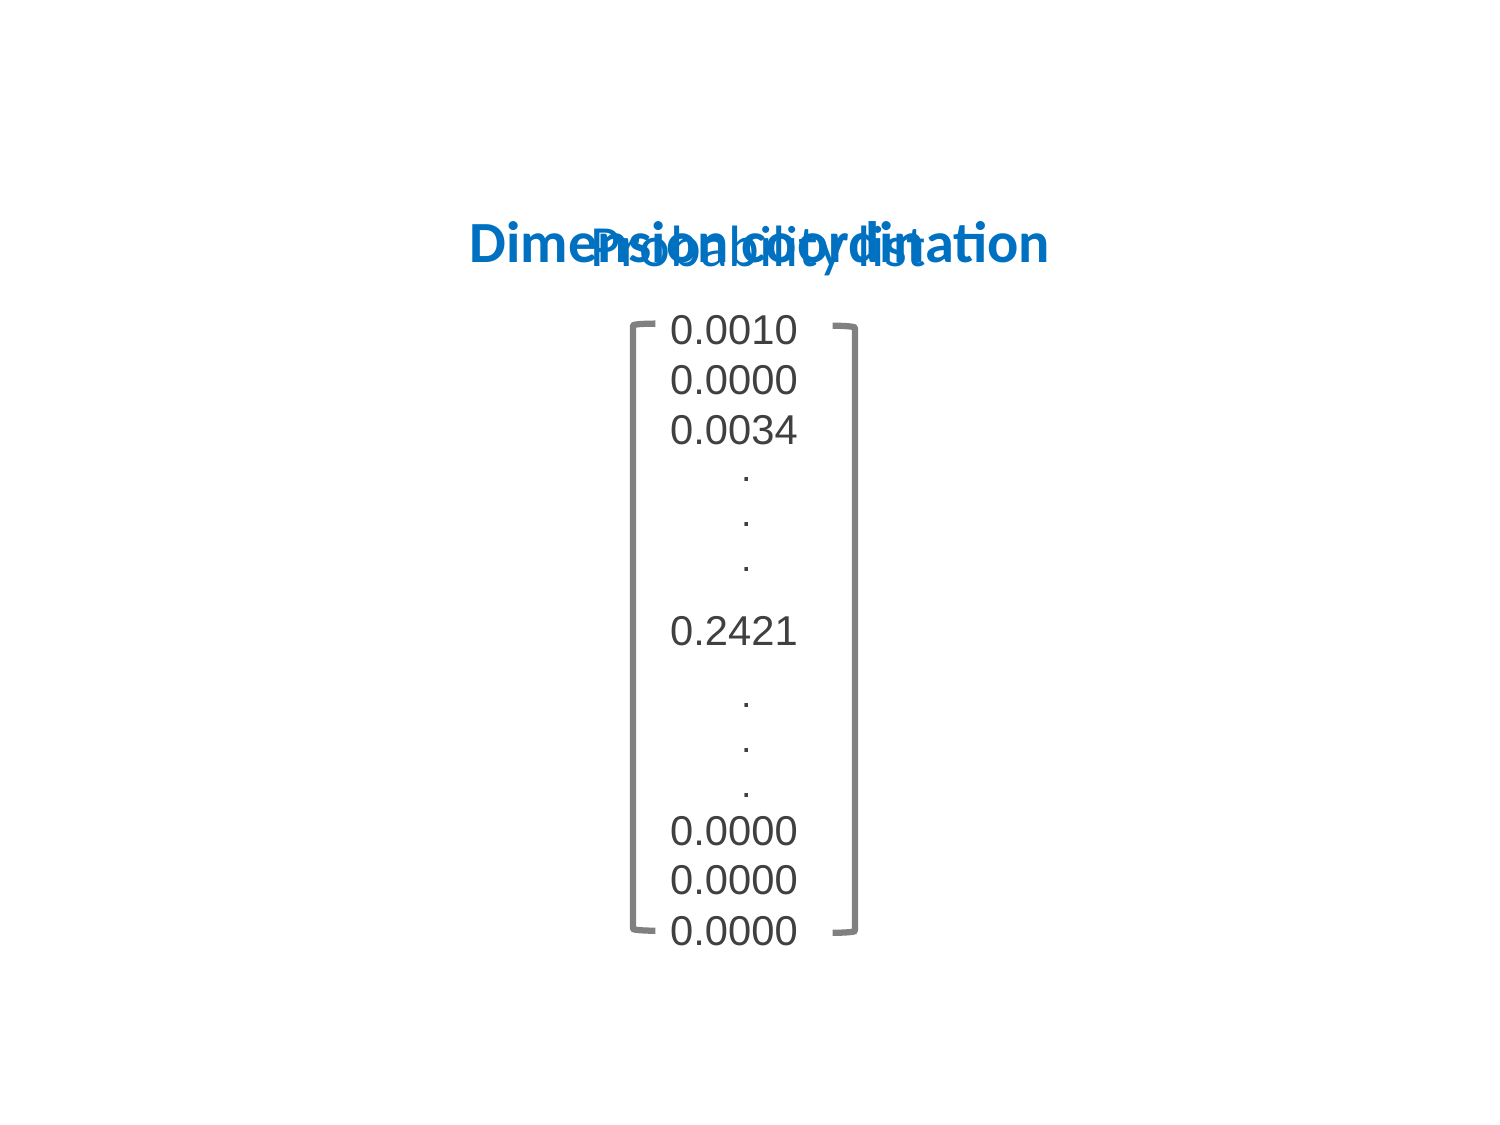

Dimension coordination
Probability list
0.0010
0.0000
0.0034

0.2421

0.0000
0.0000
0.0000

.
.
.
.
.
.